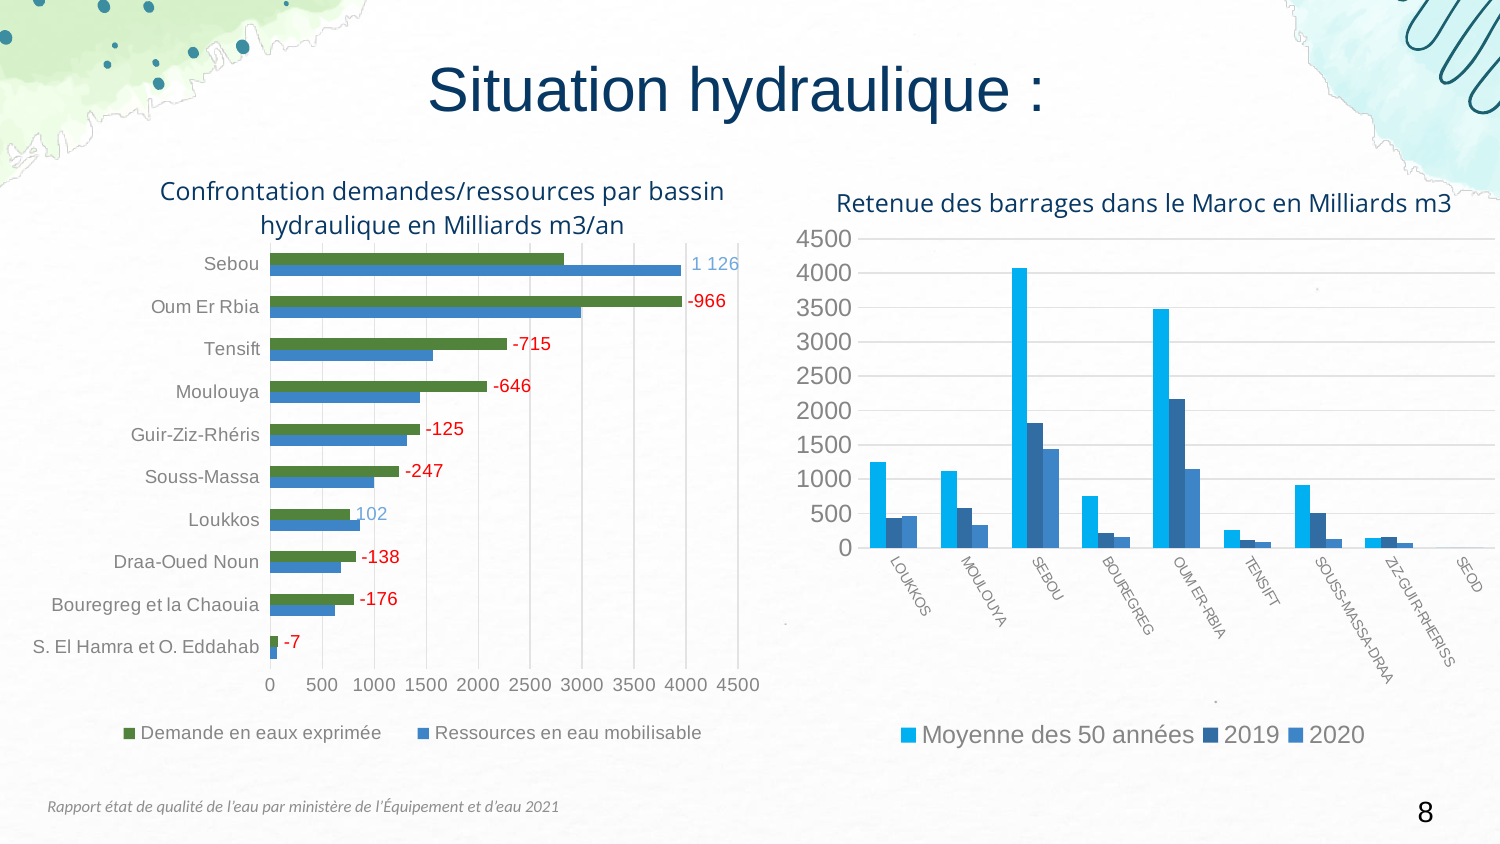

# Situation hydraulique :

### Chart: Retenue des barrages dans le Maroc en Milliards m3

| Category | Moyenne des 50 années | 2019 | 2020 |
|---|---|---|---|
| LOUKKOS | 1253.0 | 427.0 | 463.0 |
| MOULOUYA | 1116.0 | 579.0 | 324.0 |
| SEBOU | 4071.0 | 1811.0 | 1437.0 |
| BOUREGREG | 753.0 | 208.0 | 160.0 |
| OUM ER-RBIA | 3485.0 | 2163.0 | 1146.0 |
| TENSIFT | 255.0 | 110.0 | 88.0 |
| SOUSS-MASSA-DRAA | 917.0 | 511.0 | 131.0 |
| ZIZ-GUIR-RHERISS | 146.0 | 150.0 | 69.0 |
| SEOD | 0.0 | 0.0 | 0.0 |

### Chart: Confrontation demandes/ressources par bassin hydraulique en Milliards m3/an

| Category | Ressources en eau mobilisable | Demande en eaux exprimée |
|---|---|---|
| S. El Hamra et O. Eddahab  | 66.0 | 73.0 |
| Bouregreg et la Chaouia  | 625.0 | 801.0 |
| Draa-Oued Noun  | 681.0 | 819.0 |
| Loukkos  | 865.0 | 763.0 |
| Souss-Massa  | 994.0 | 1241.0 |
| Guir-Ziz-Rhéris  | 1312.0 | 1437.0 |
| Moulouya  | 1440.0 | 2086.0 |
| Tensift  | 1560.0 | 2275.0 |
| Oum Er Rbia  | 2990.0 | 3956.0 |
| Sebou  | 3954.0 | 2828.0 |
Rapport état de qualité de l’eau par ministère de l’Équipement et d’eau 2021